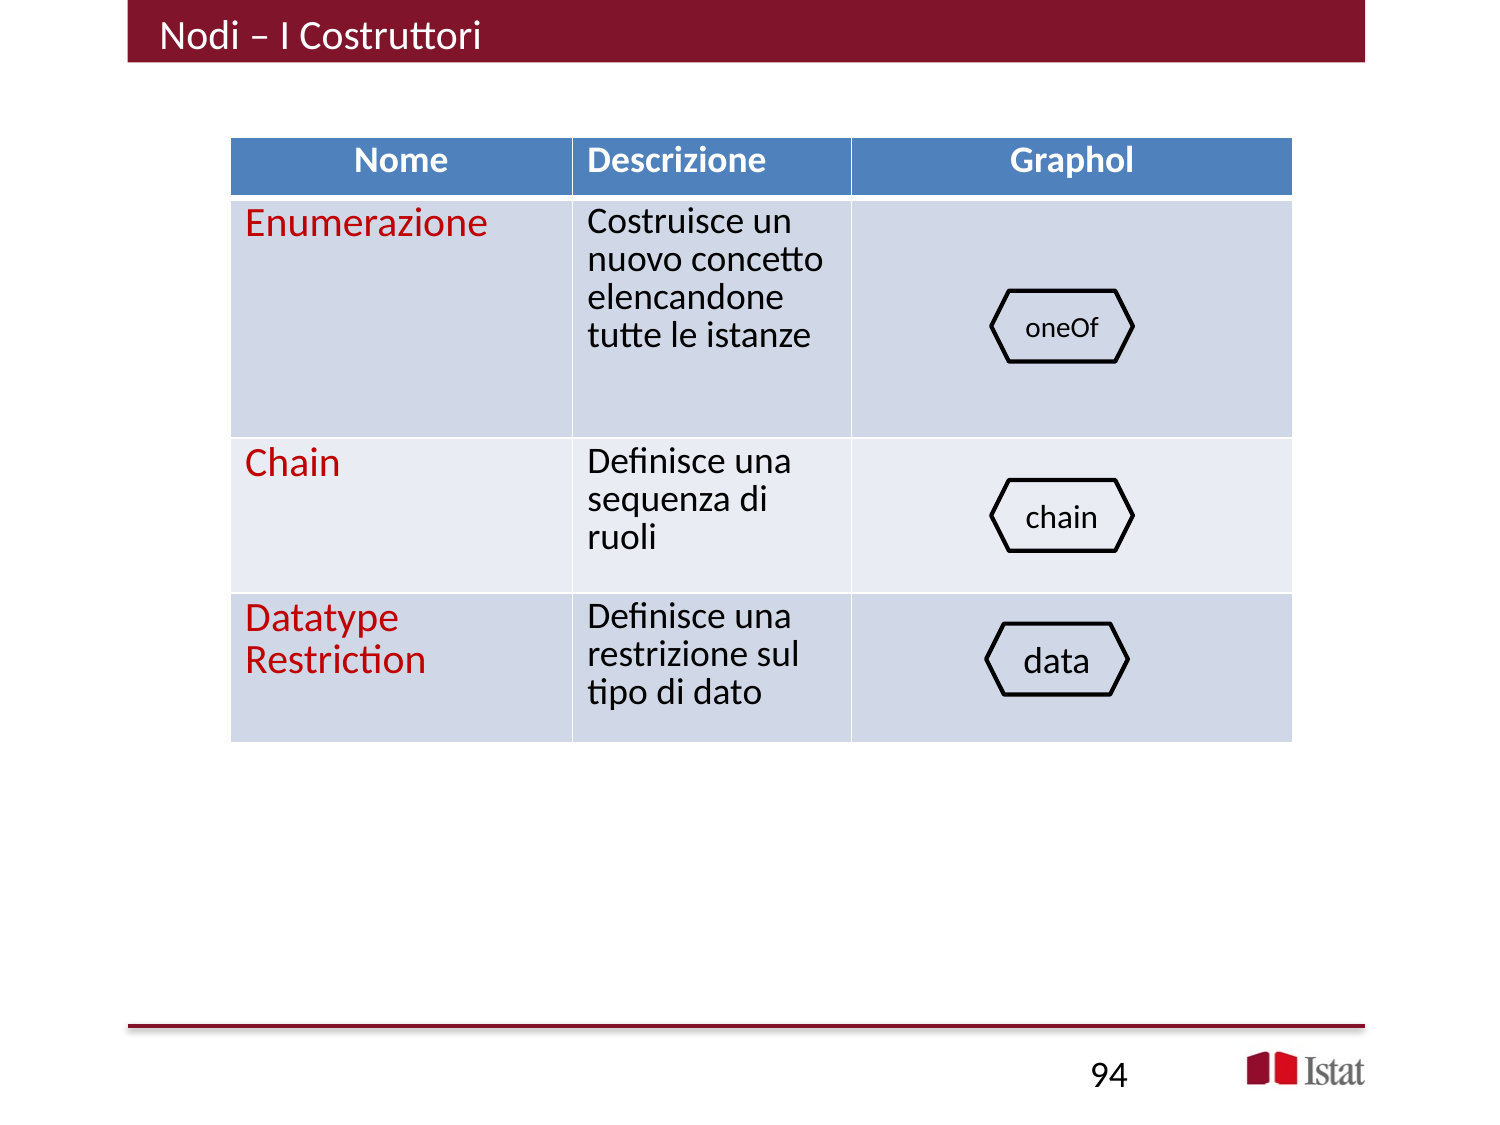

Nodi – I Costruttori
| Nome | Descrizione | Graphol |
| --- | --- | --- |
| Enumerazione | Costruisce un nuovo concetto elencandone tutte le istanze |  |
| Chain | Definisce una sequenza di ruoli |  |
| Datatype Restriction | Definisce una restrizione sul tipo di dato |  |
oneOf
chain
data
94